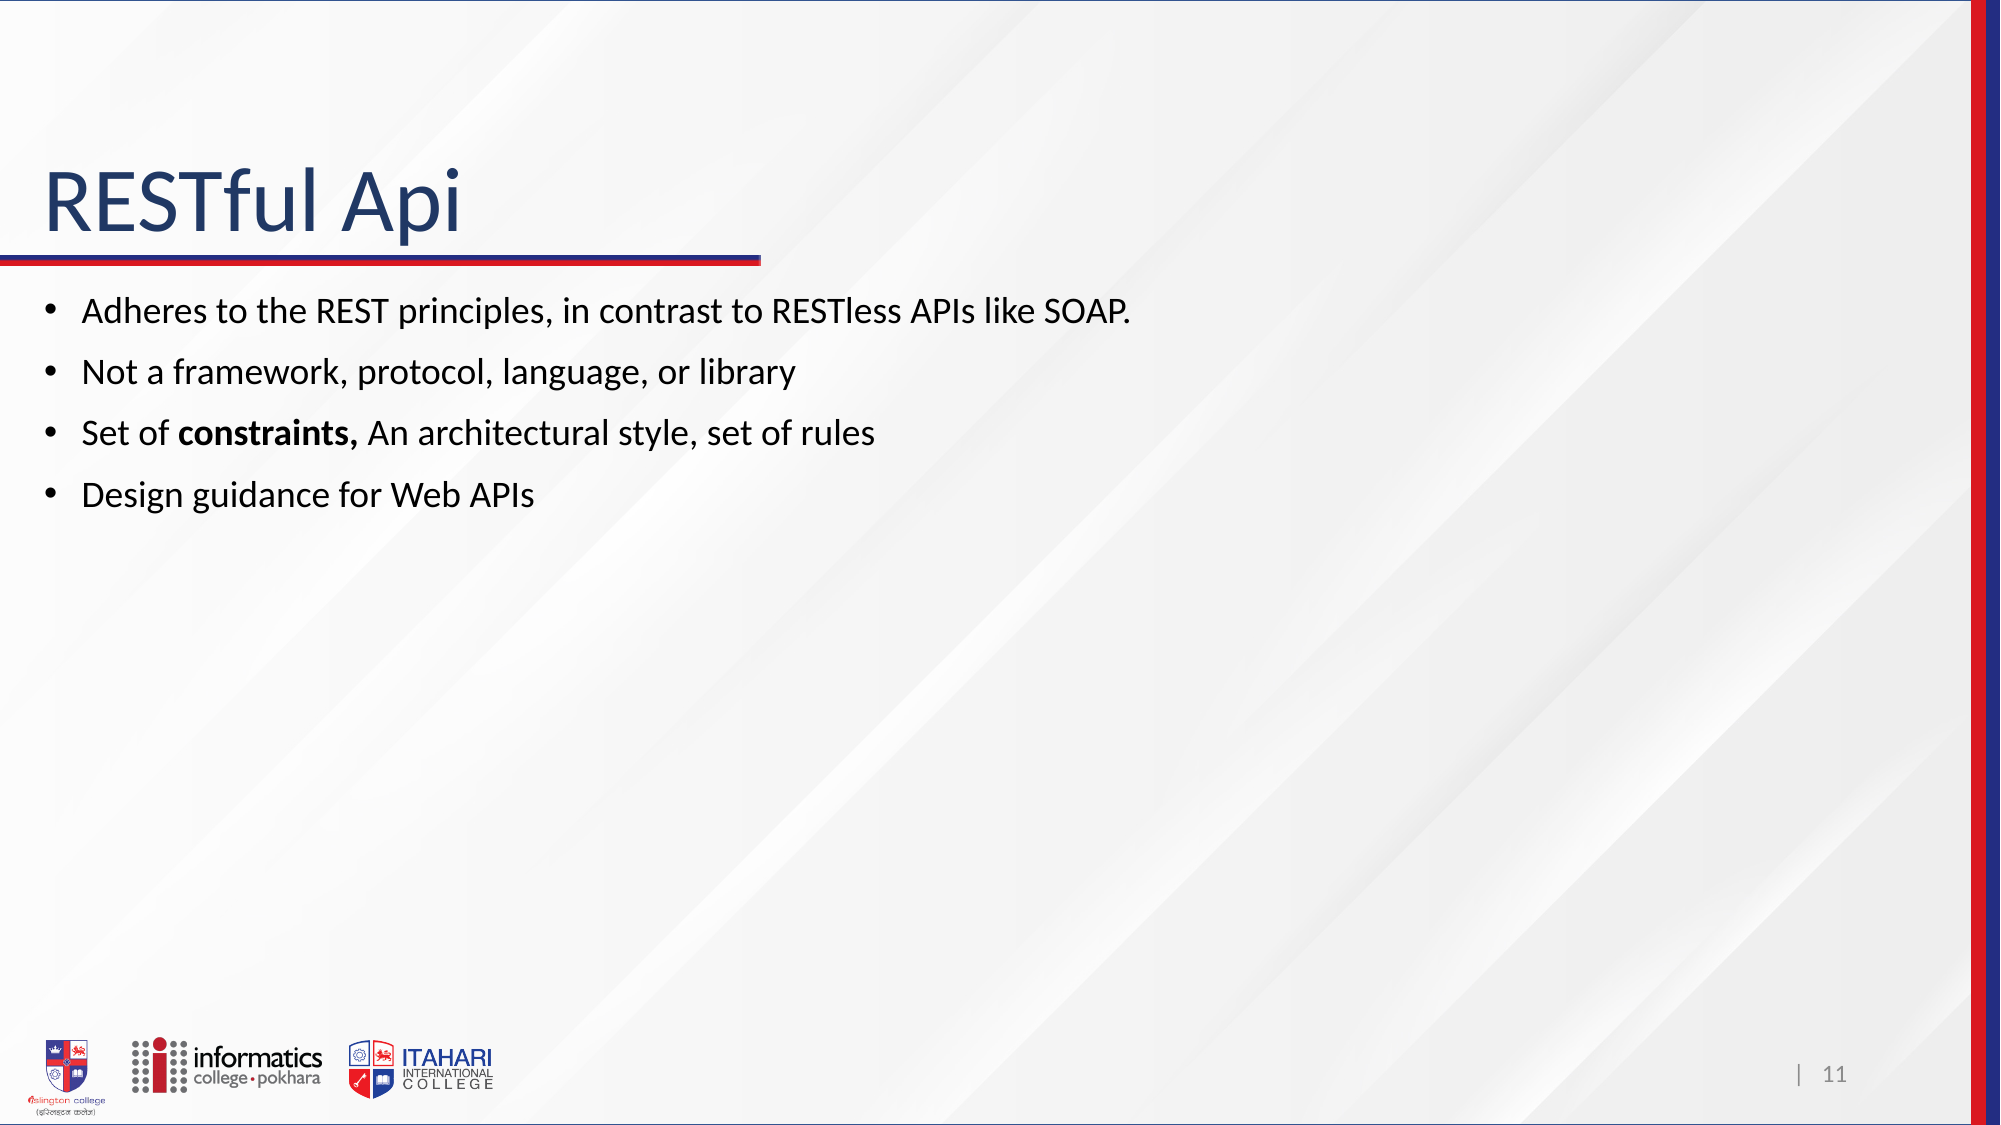

# RESTful Api
Adheres to the REST principles, in contrast to RESTless APIs like SOAP.
Not a framework, protocol, language, or library
Set of constraints, An architectural style, set of rules
Design guidance for Web APIs

|   11